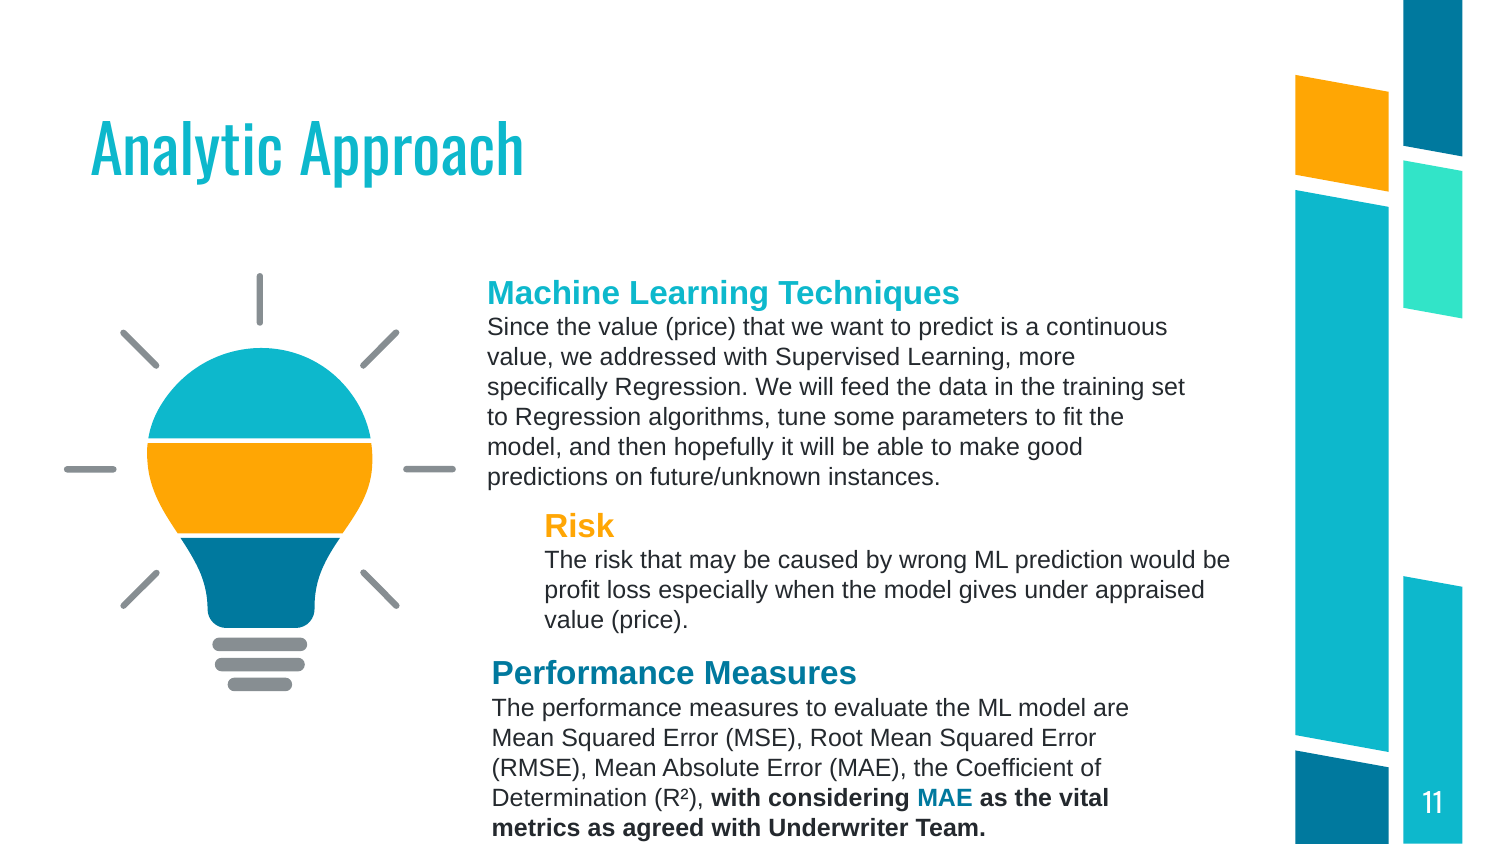

Analytic Approach
Machine Learning Techniques
Since the value (price) that we want to predict is a continuous value, we addressed with Supervised Learning, more specifically Regression. We will feed the data in the training set to Regression algorithms, tune some parameters to fit the model, and then hopefully it will be able to make good predictions on future/unknown instances.

Risk
The risk that may be caused by wrong ML prediction would be profit loss especially when the model gives under appraised value (price).
Performance Measures
The performance measures to evaluate the ML model are Mean Squared Error (MSE), Root Mean Squared Error (RMSE), Mean Absolute Error (MAE), the Coefficient of Determination (R²), with considering MAE as the vital metrics as agreed with Underwriter Team.
11